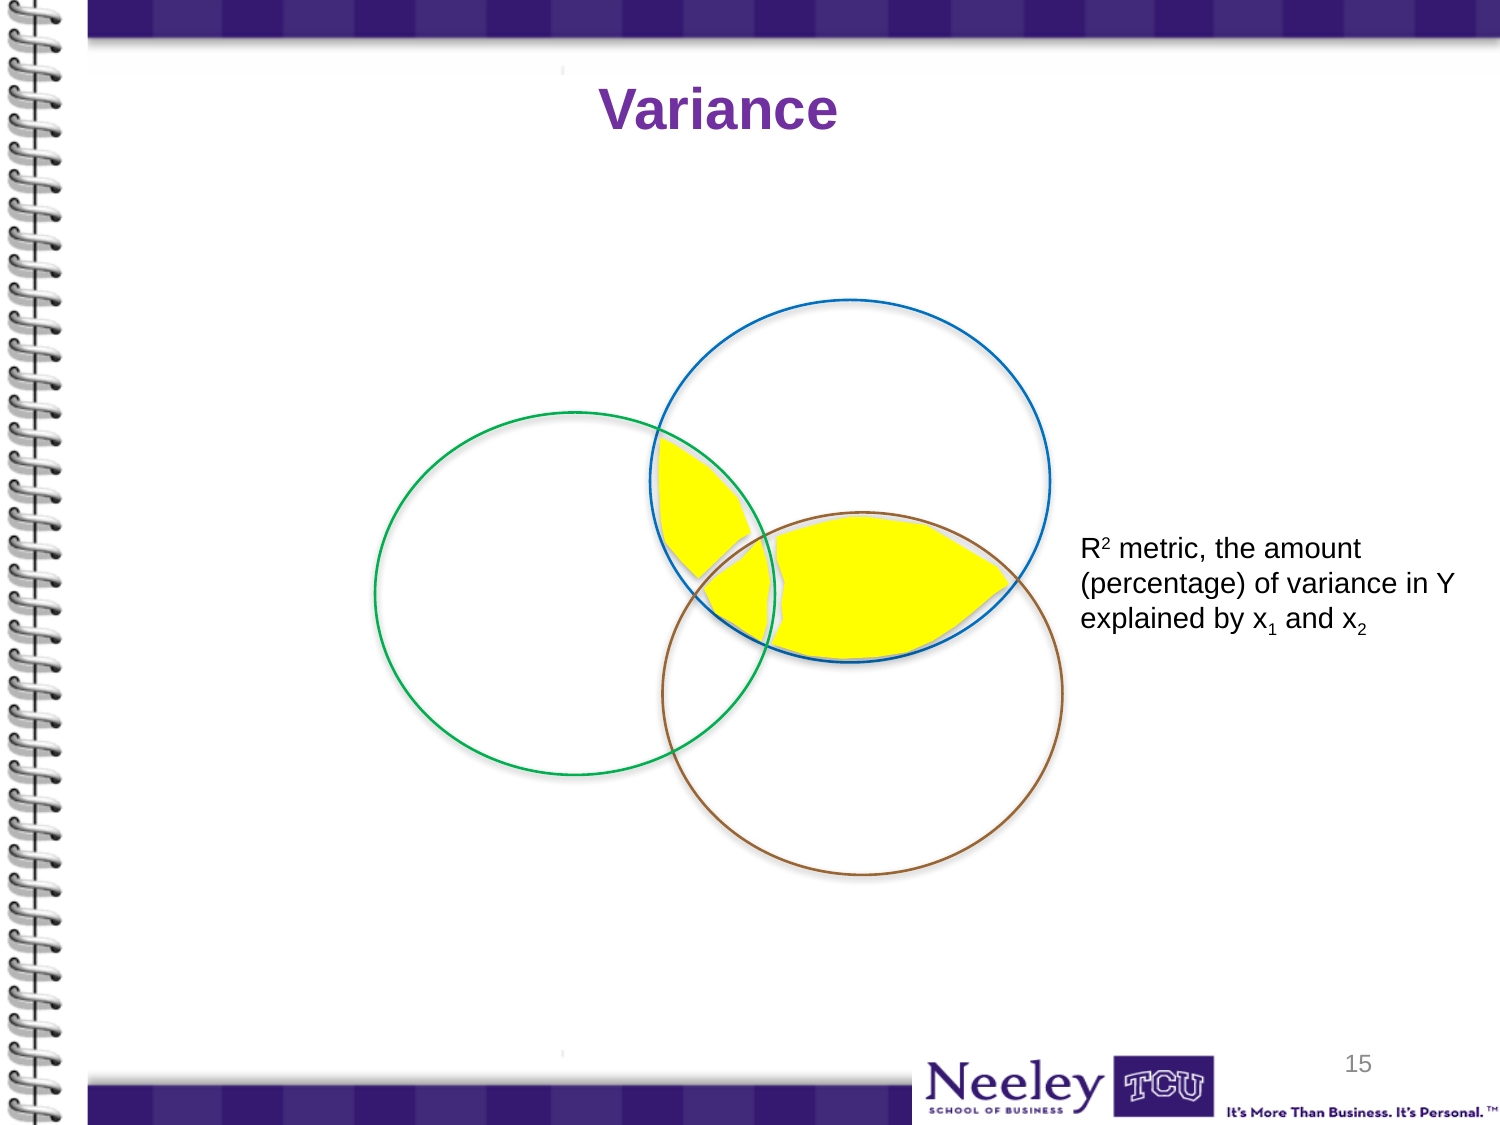

# Variance

R2 metric, the amount (percentage) of variance in Y explained by x1 and x2